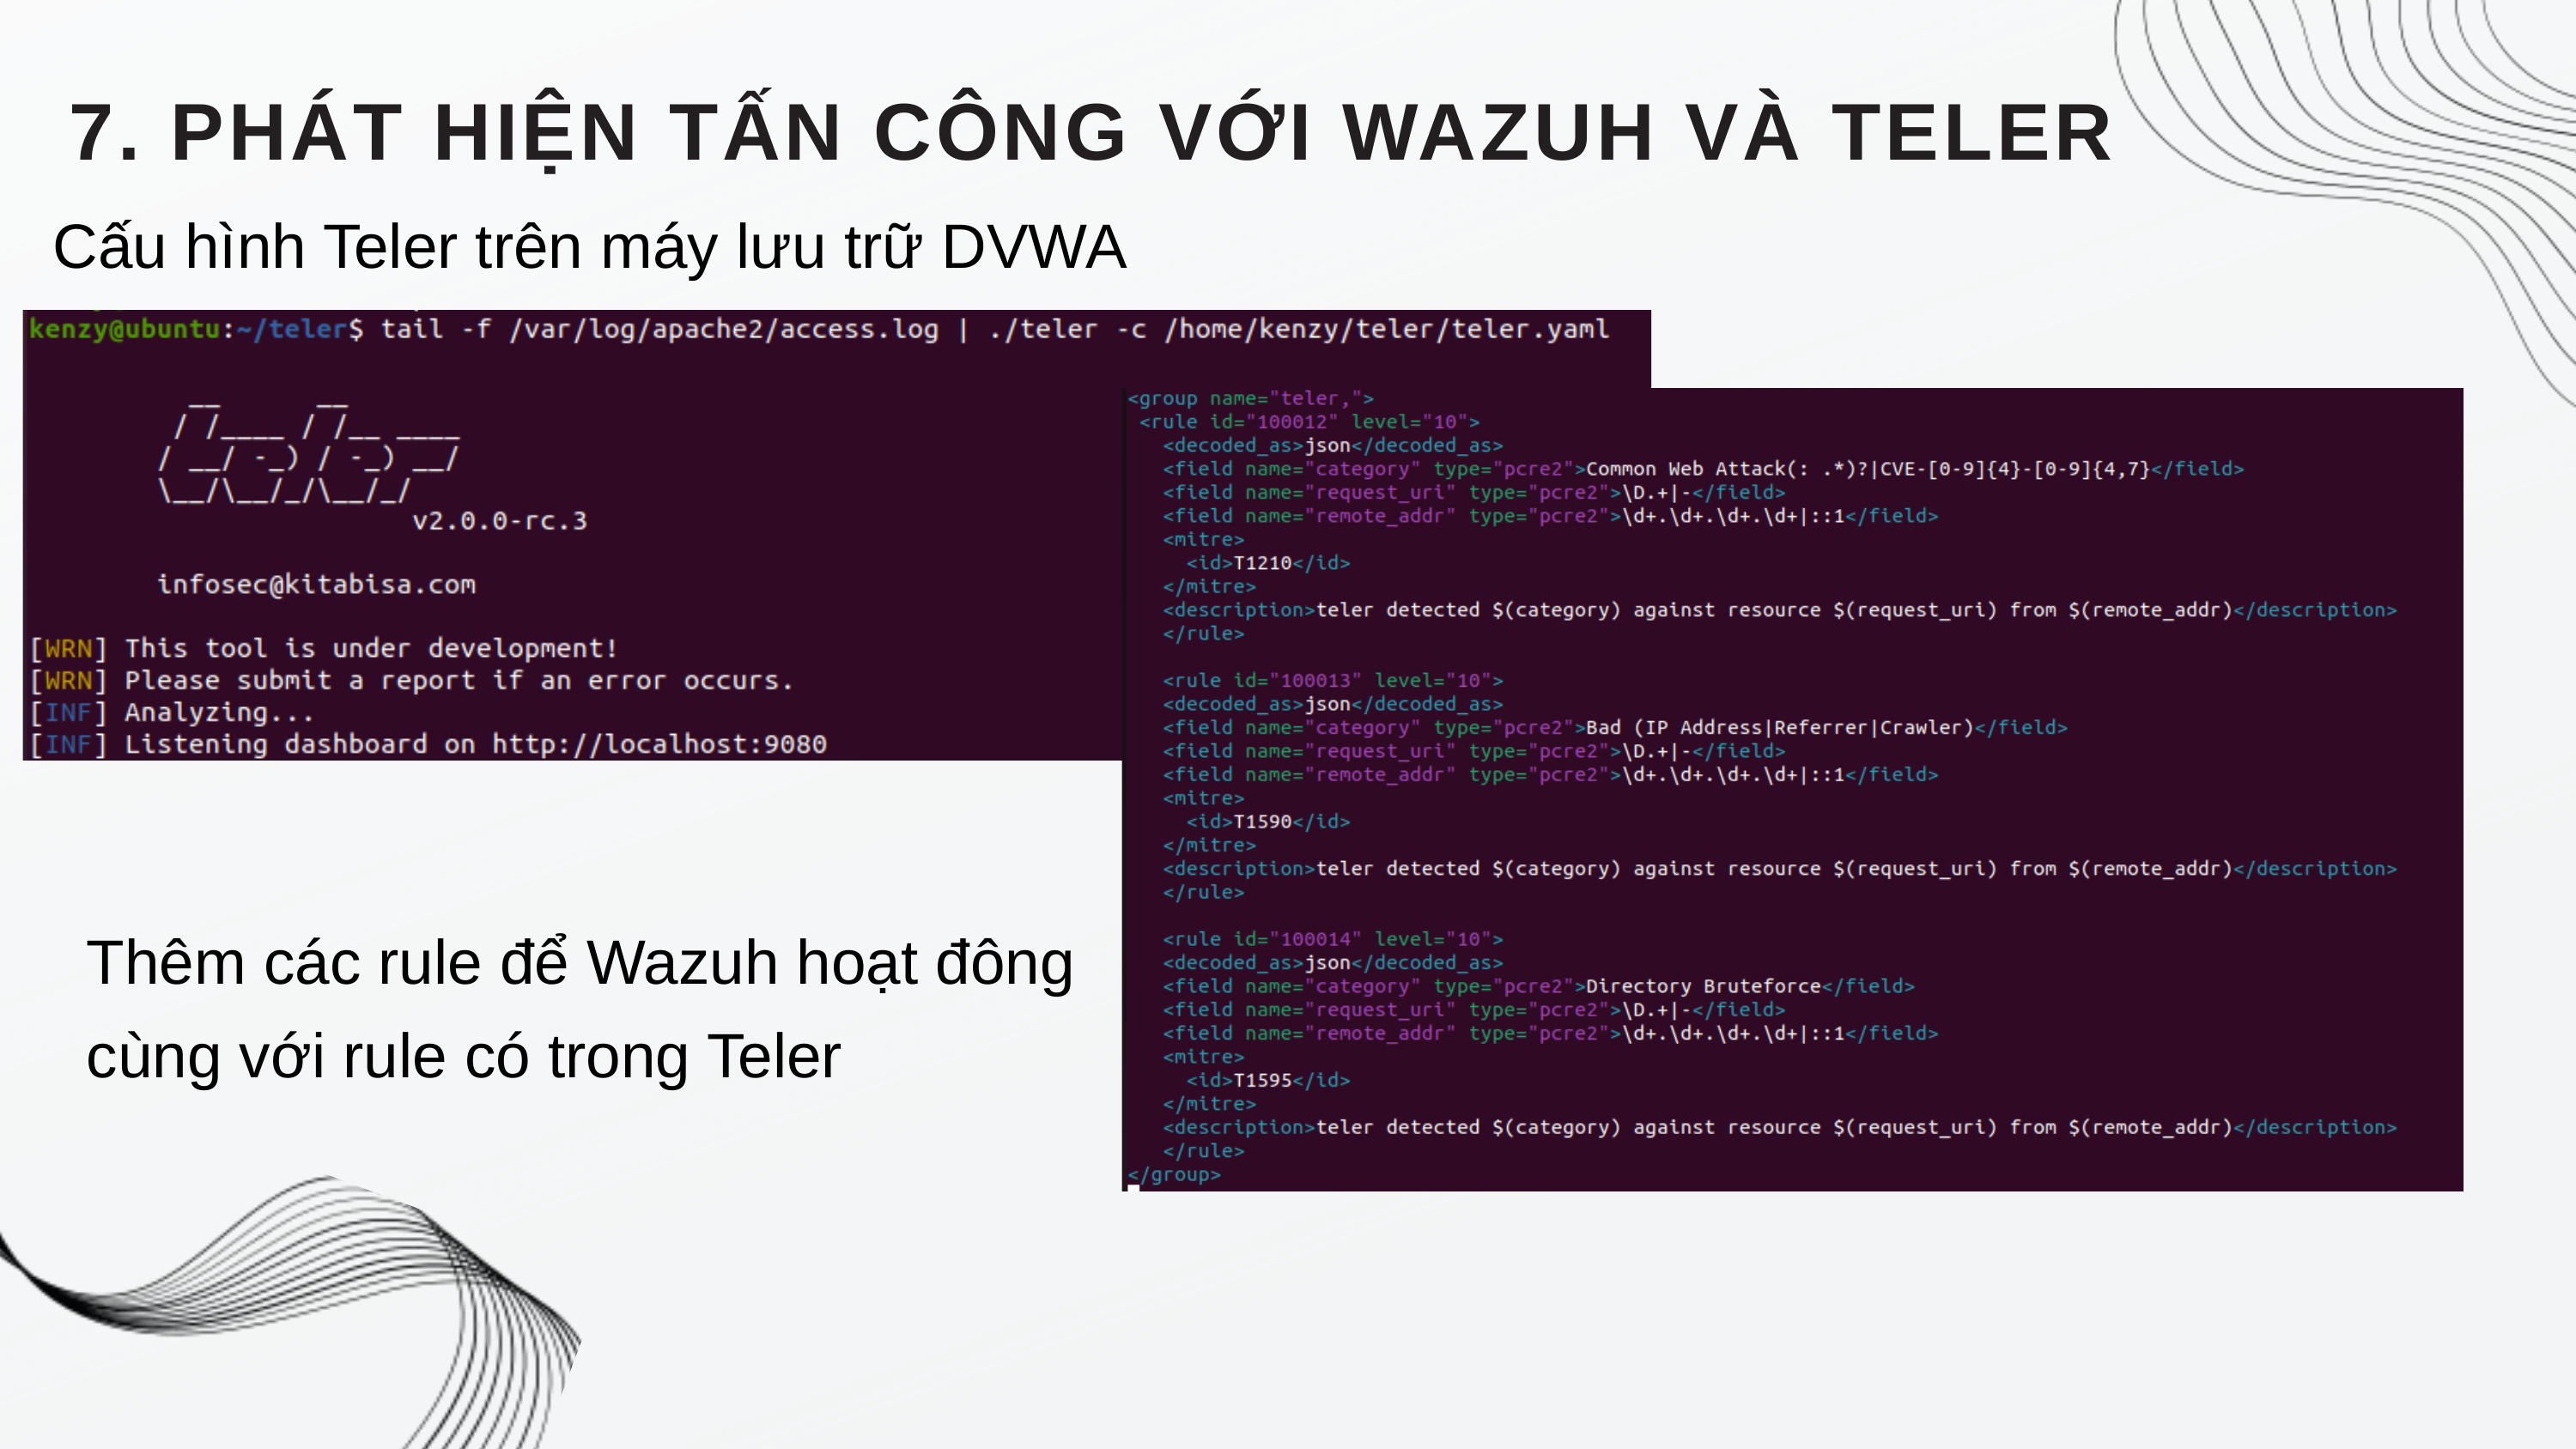

7. PHÁT HIỆN TẤN CÔNG VỚI WAZUH VÀ TELER
Cấu hình Teler trên máy lưu trữ DVWA

Thêm các rule để Wazuh hoạt đông
cùng với rule có trong Teler